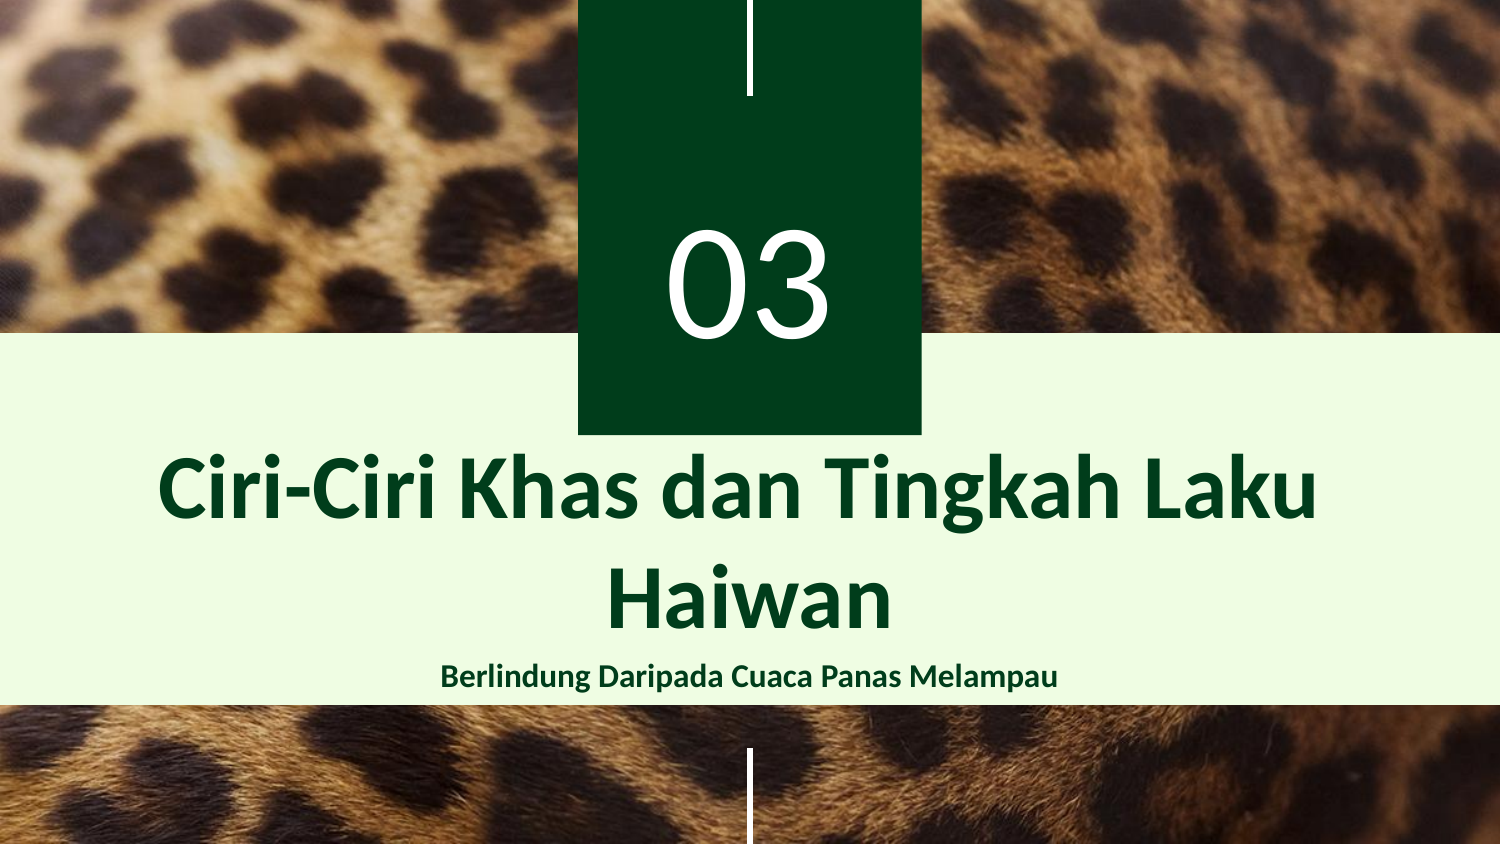

# 03
Ciri-Ciri Khas dan Tingkah Laku  Haiwan
Berlindung Daripada Cuaca Panas Melampau